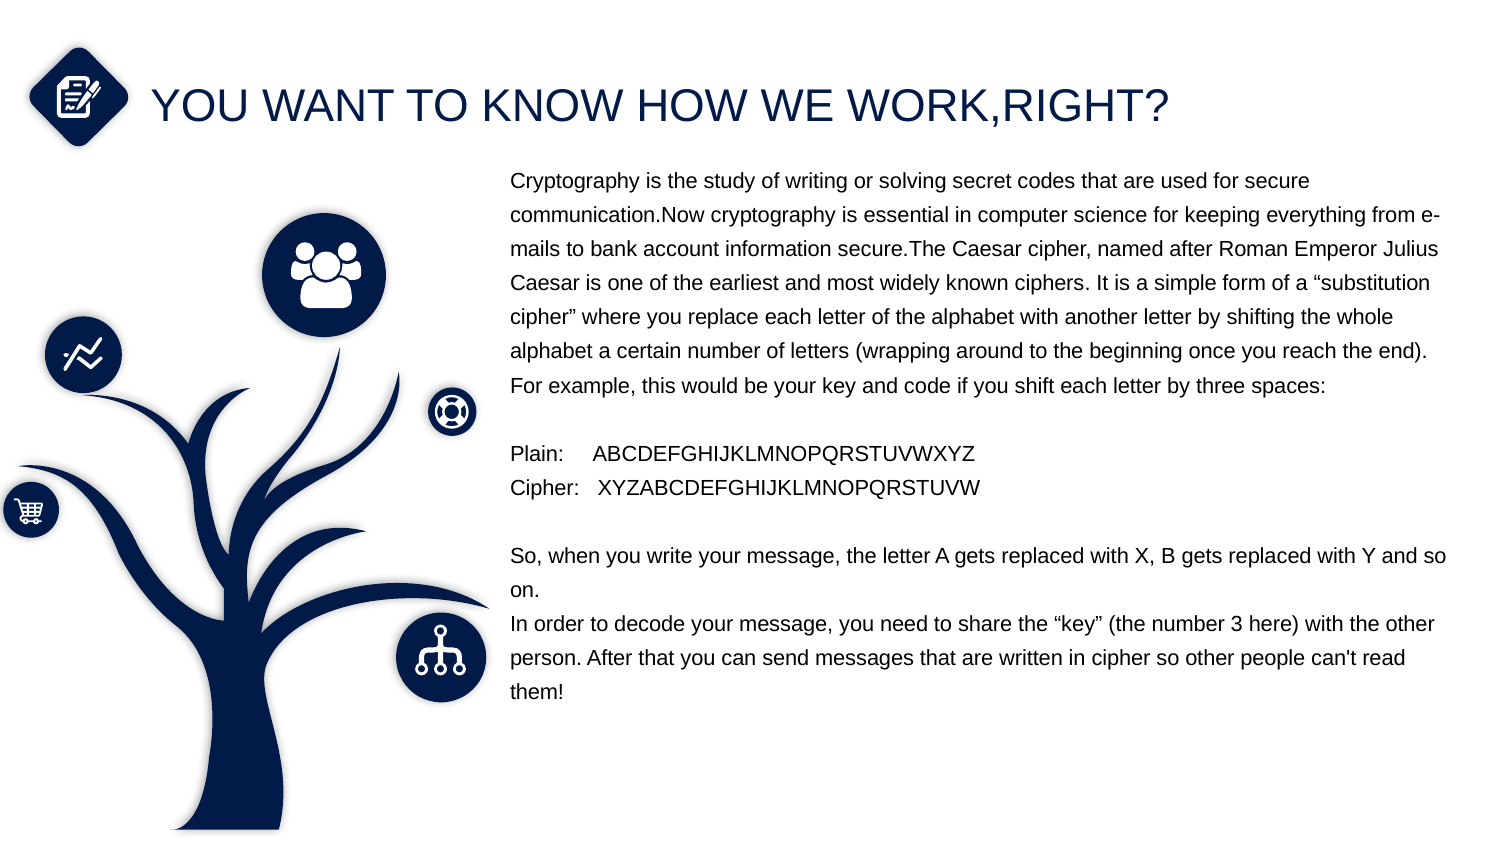

YOU WANT TO KNOW HOW WE WORK,RIGHT?
Cryptography is the study of writing or solving secret codes that are used for secure communication.Now cryptography is essential in computer science for keeping everything from e-mails to bank account information secure.The Caesar cipher, named after Roman Emperor Julius Caesar is one of the earliest and most widely known ciphers. It is a simple form of a “substitution cipher” where you replace each letter of the alphabet with another letter by shifting the whole alphabet a certain number of letters (wrapping around to the beginning once you reach the end). For example, this would be your key and code if you shift each letter by three spaces:

Plain:     ABCDEFGHIJKLMNOPQRSTUVWXYZ
Cipher:   XYZABCDEFGHIJKLMNOPQRSTUVW

So, when you write your message, the letter A gets replaced with X, B gets replaced with Y and so on.
In order to decode your message, you need to share the “key” (the number 3 here) with the other person. After that you can send messages that are written in cipher so other people can't read them!